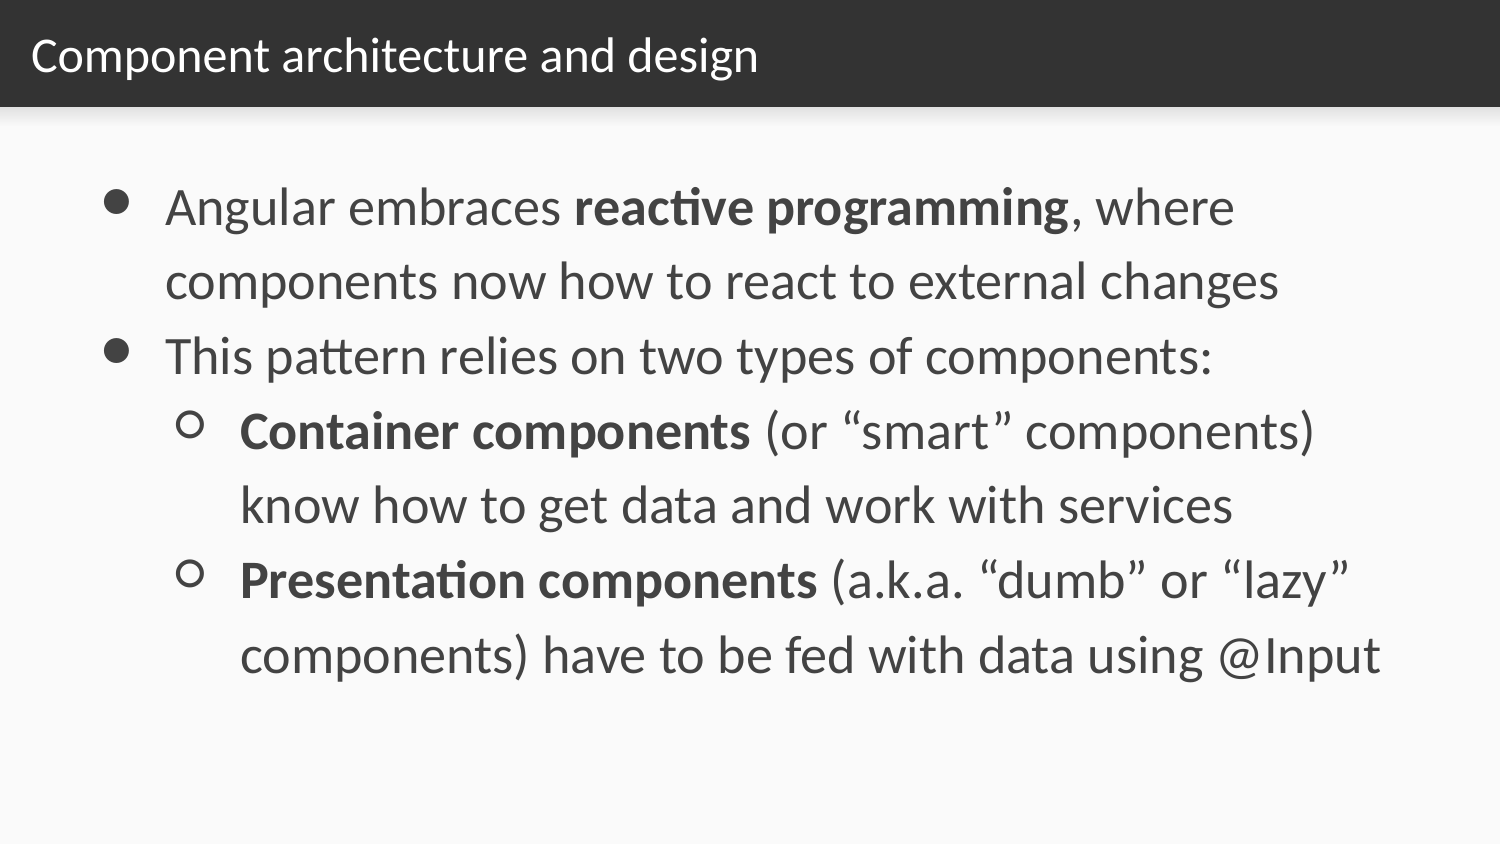

# Component architecture and design
Angular embraces reactive programming, where components now how to react to external changes
This pattern relies on two types of components:
Container components (or “smart” components) know how to get data and work with services
Presentation components (a.k.a. “dumb” or “lazy” components) have to be fed with data using @Input